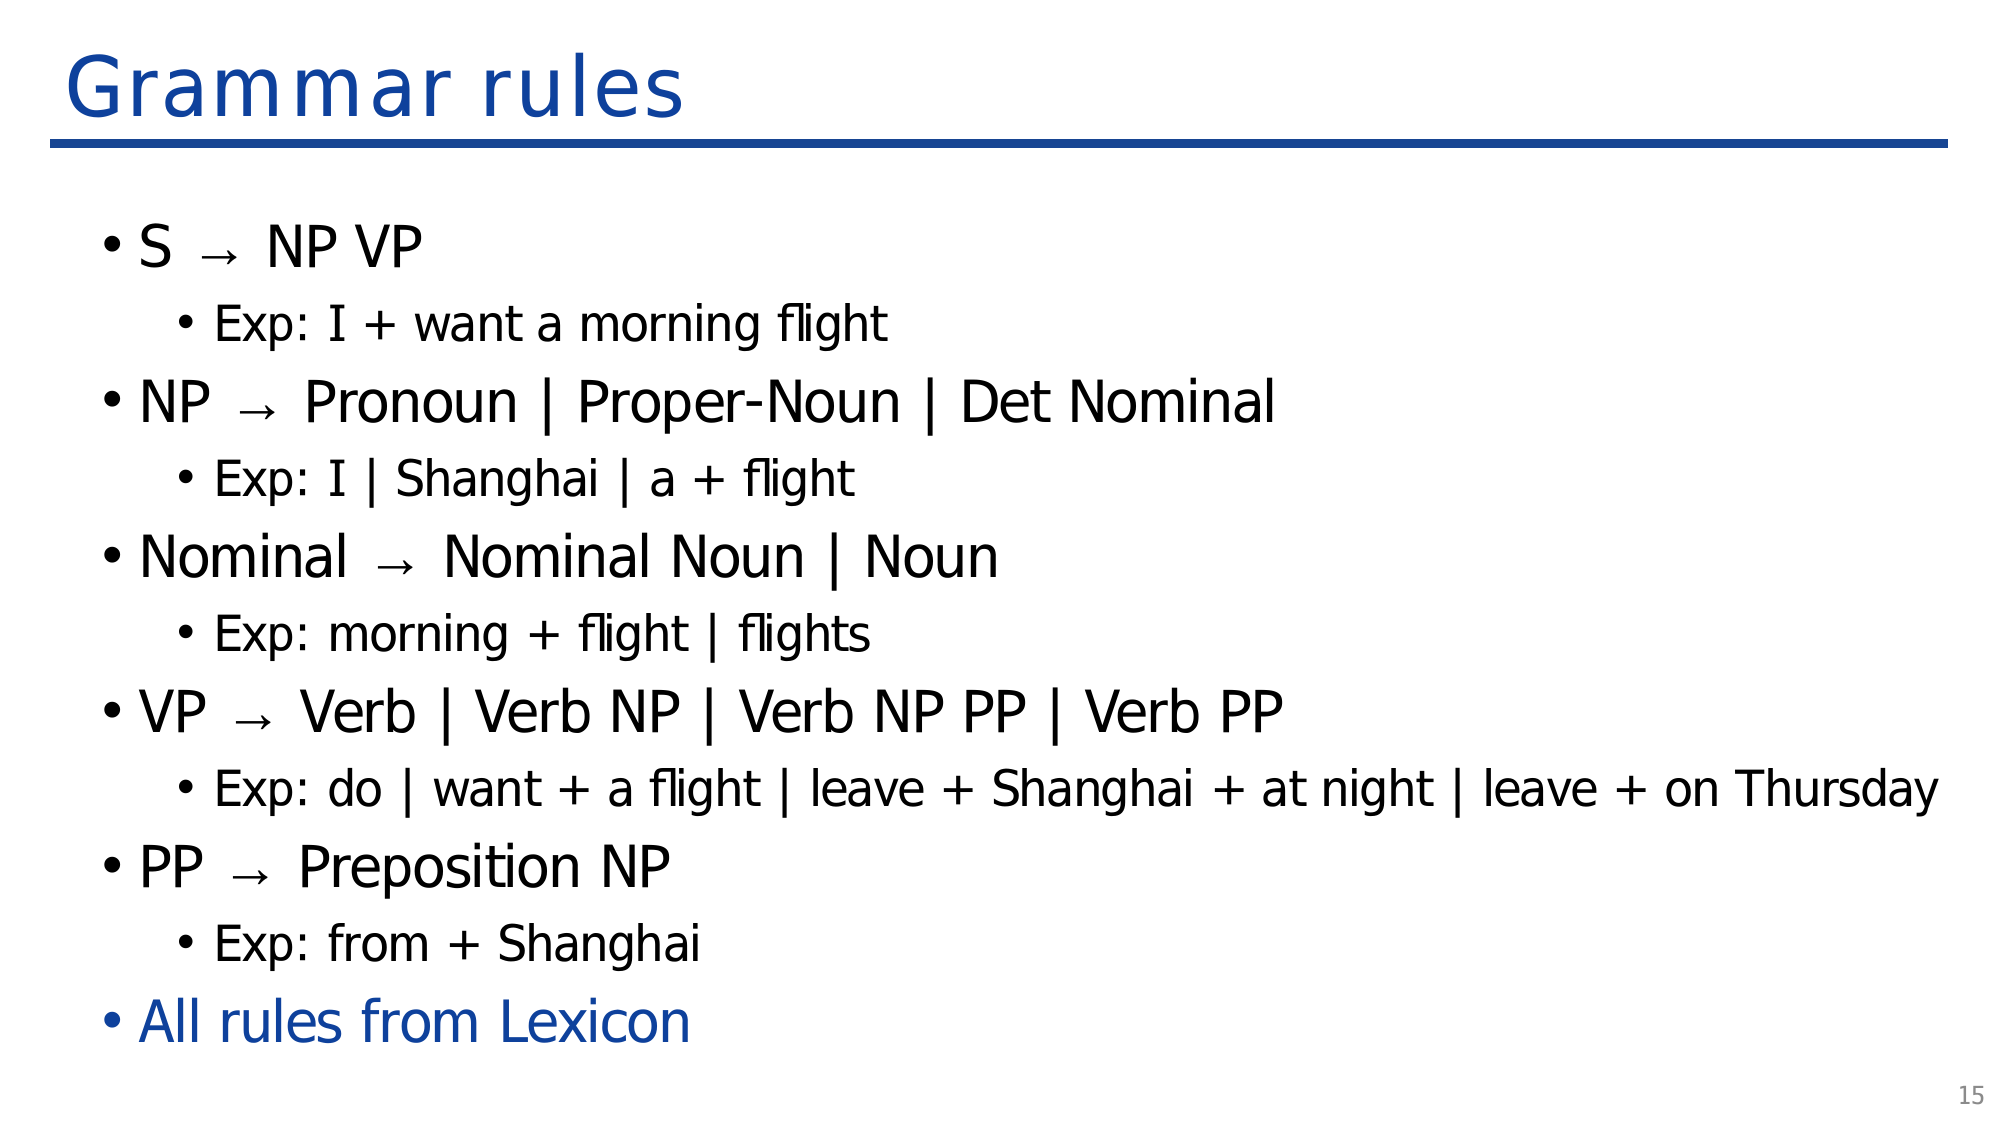

# Grammar rules
S → NP VP
Exp: I + want a morning flight
NP → Pronoun | Proper-Noun | Det Nominal
Exp: I | Shanghai | a + flight
Nominal → Nominal Noun | Noun
Exp: morning + flight | flights
VP → Verb | Verb NP | Verb NP PP | Verb PP
Exp: do | want + a flight | leave + Shanghai + at night | leave + on Thursday
PP → Preposition NP
Exp: from + Shanghai
All rules from Lexicon
15